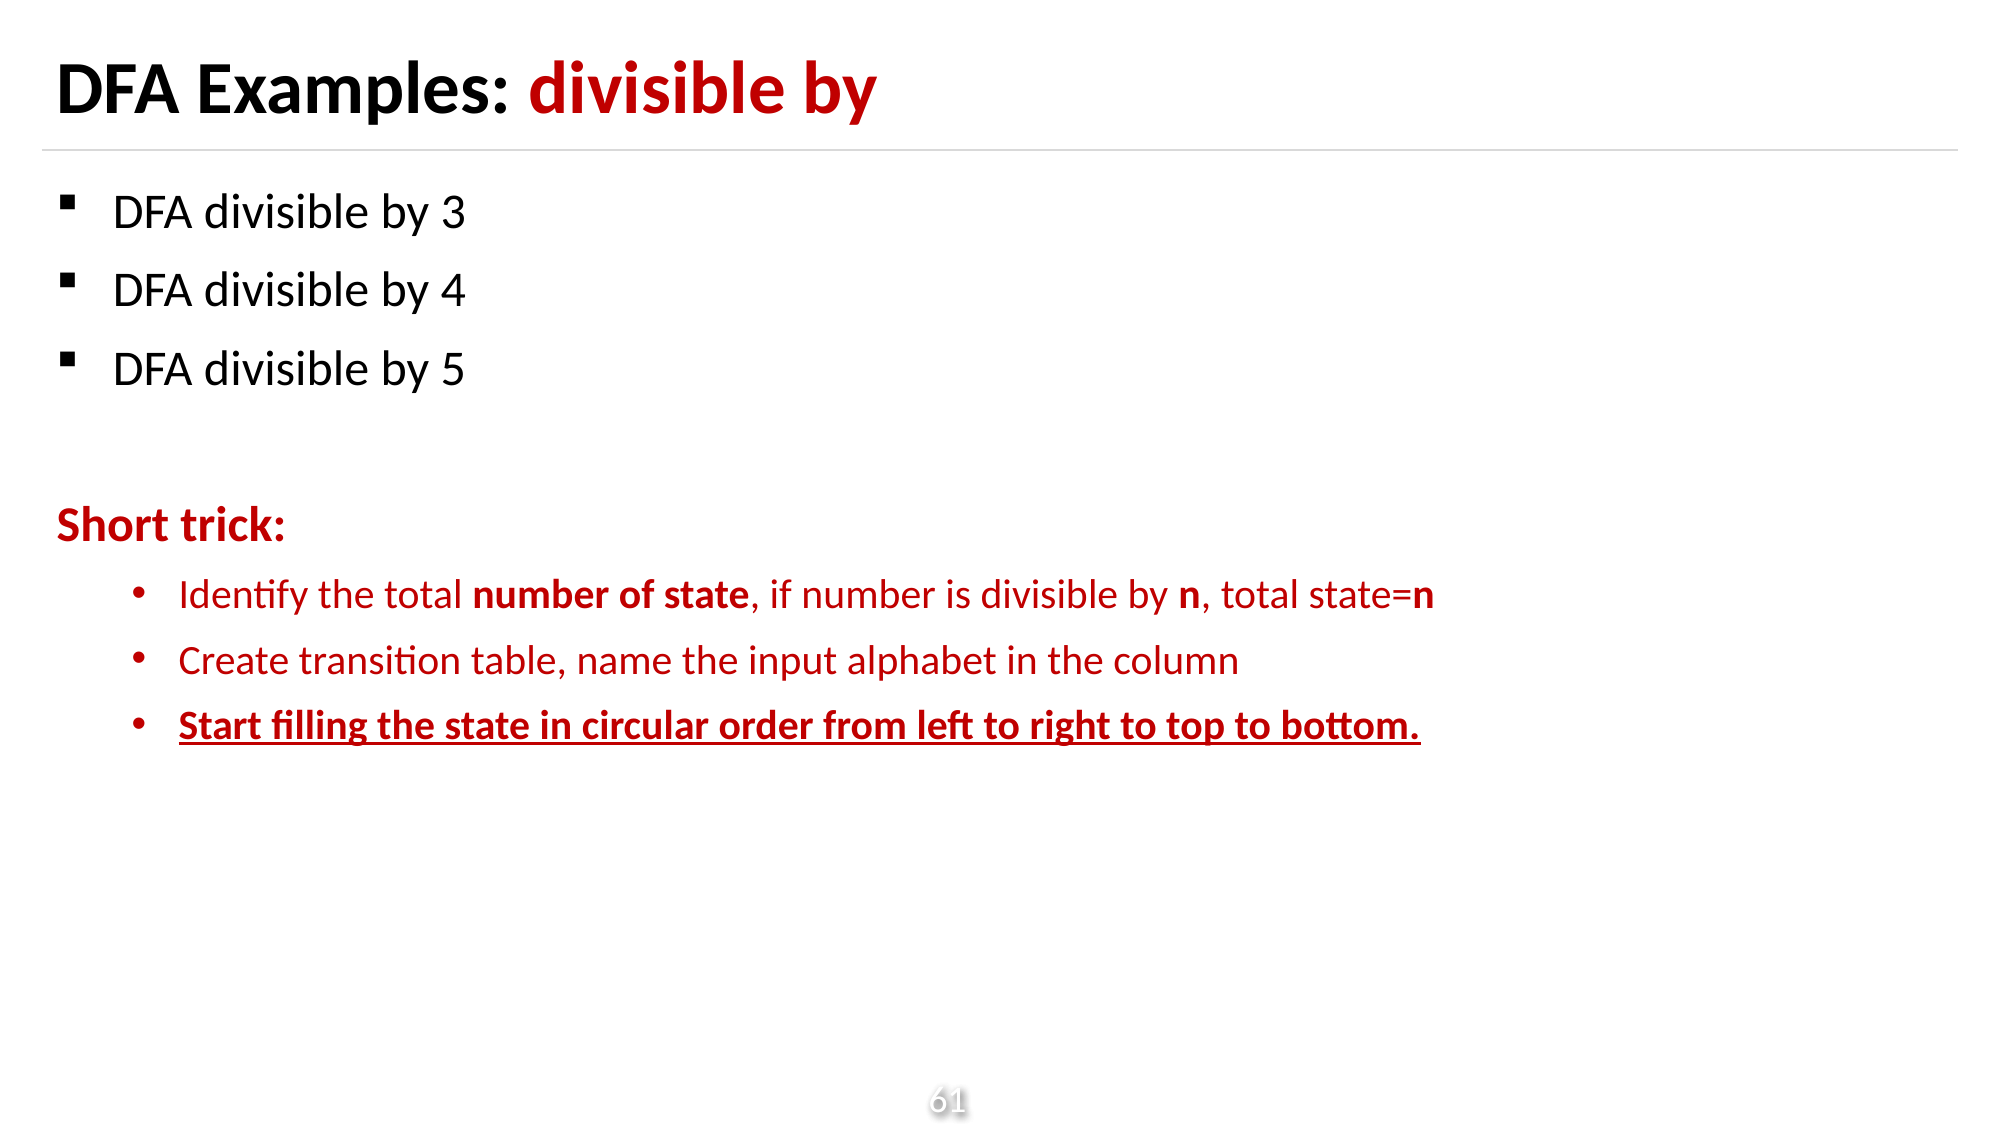

# DFA Examples: divisible by
DFA divisible by 3
DFA divisible by 4
DFA divisible by 5

Short trick:
Identify the total number of state, if number is divisible by n, total state=n
Create transition table, name the input alphabet in the column
Start filling the state in circular order from left to right to top to bottom.